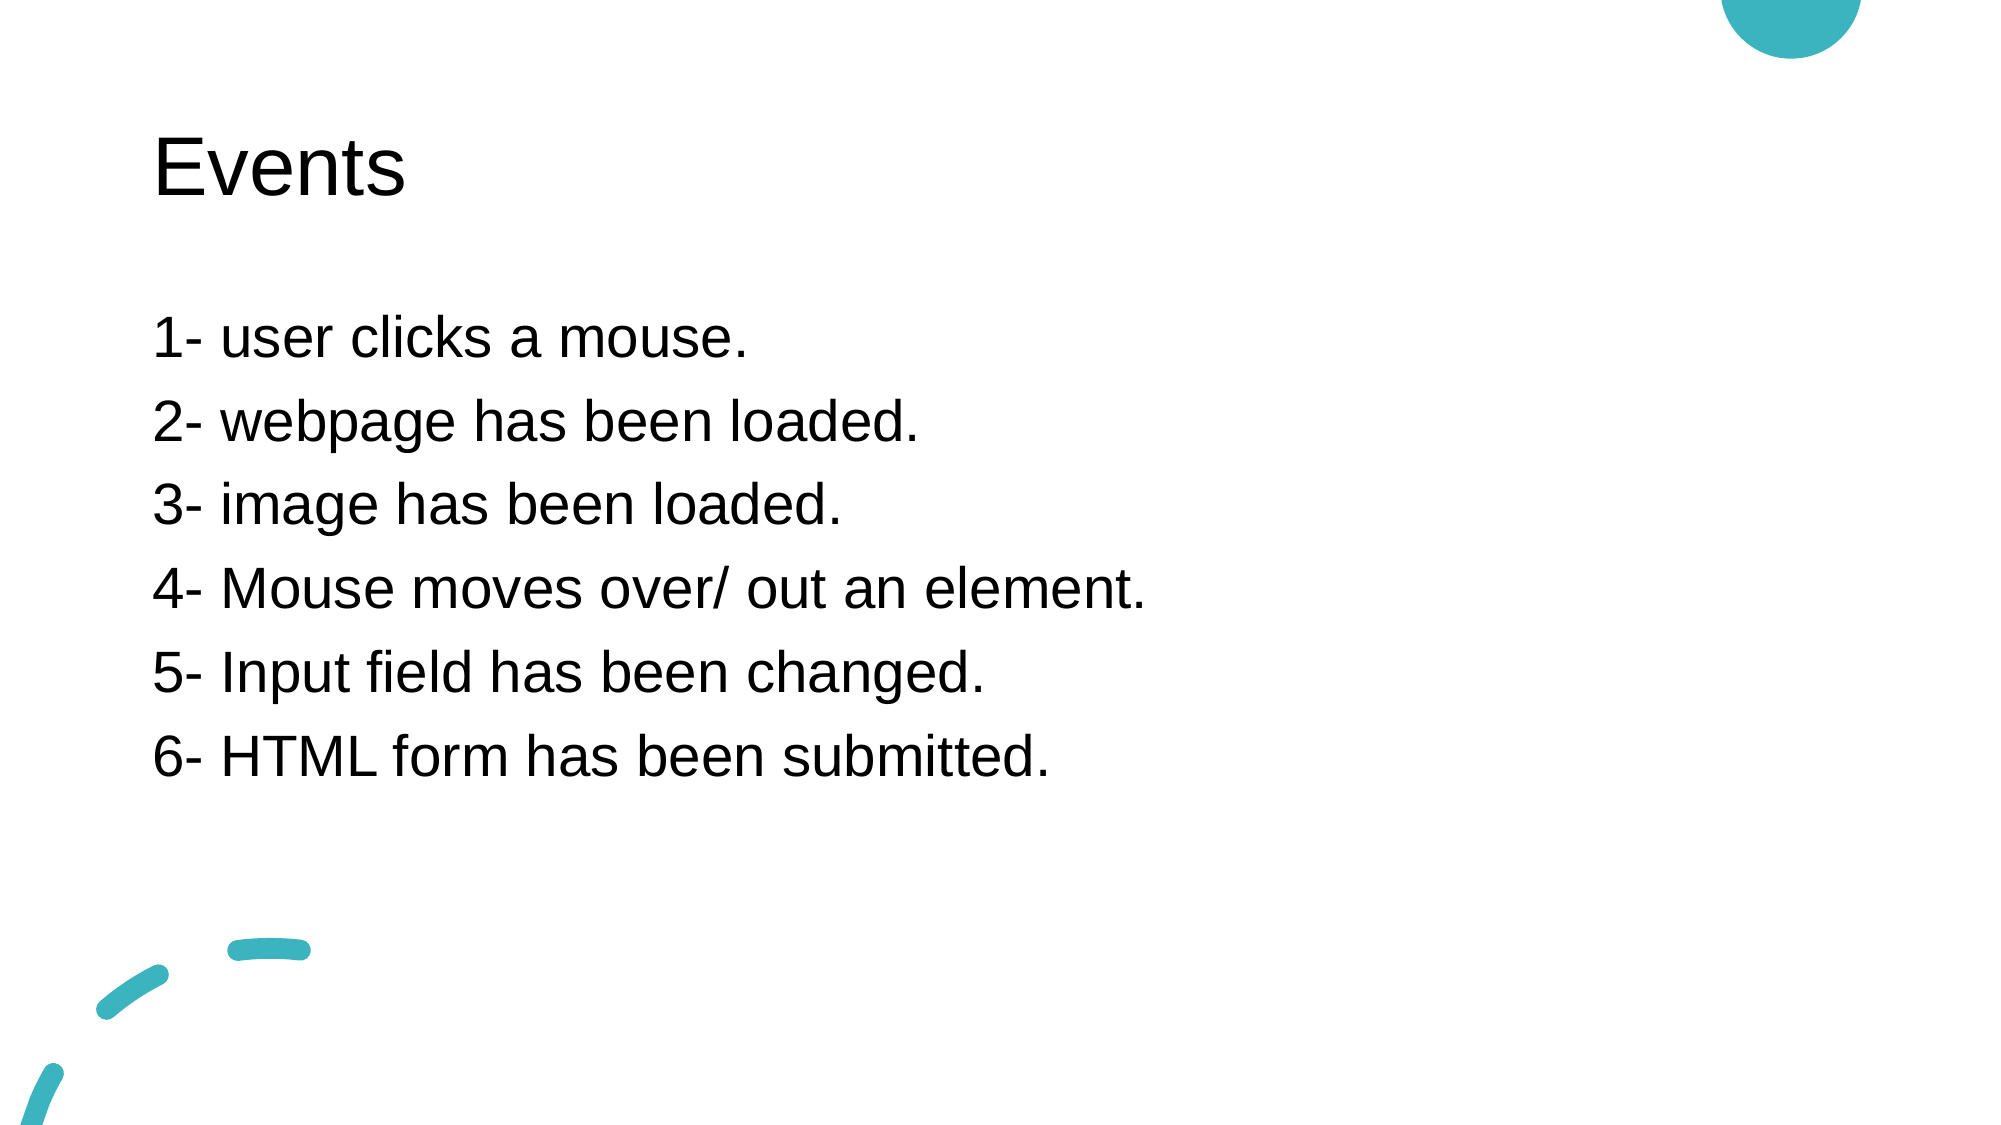

# Events
1- user clicks a mouse.
2- webpage has been loaded.
3- image has been loaded.
4- Mouse moves over/ out an element.
5- Input field has been changed.
6- HTML form has been submitted.